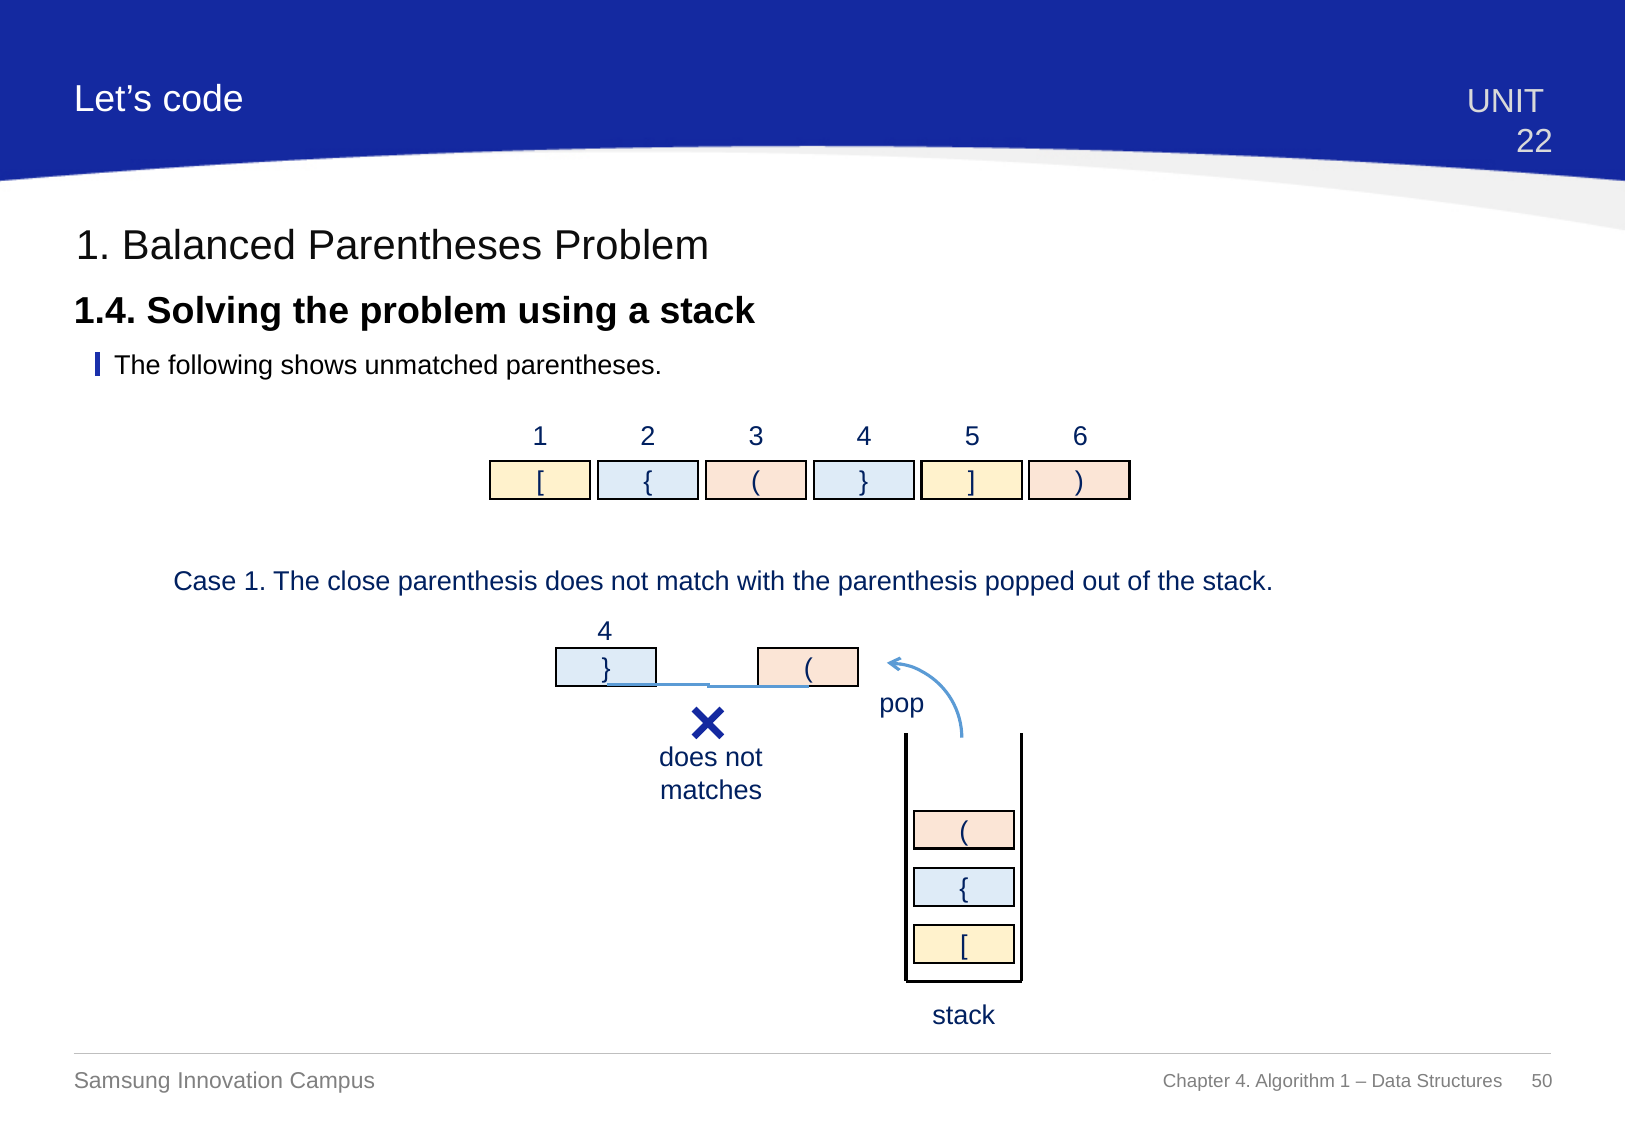

Let’s code
UNIT  22
1. Balanced Parentheses Problem
1.4. Solving the problem using a stack
The following shows unmatched parentheses.
1
2
3
4
5
6
[
{
(
}
]
)
Case 1. The close parenthesis does not match with the parenthesis popped out of the stack.
4
}
(

pop
does not
matches
(
{
[
stack